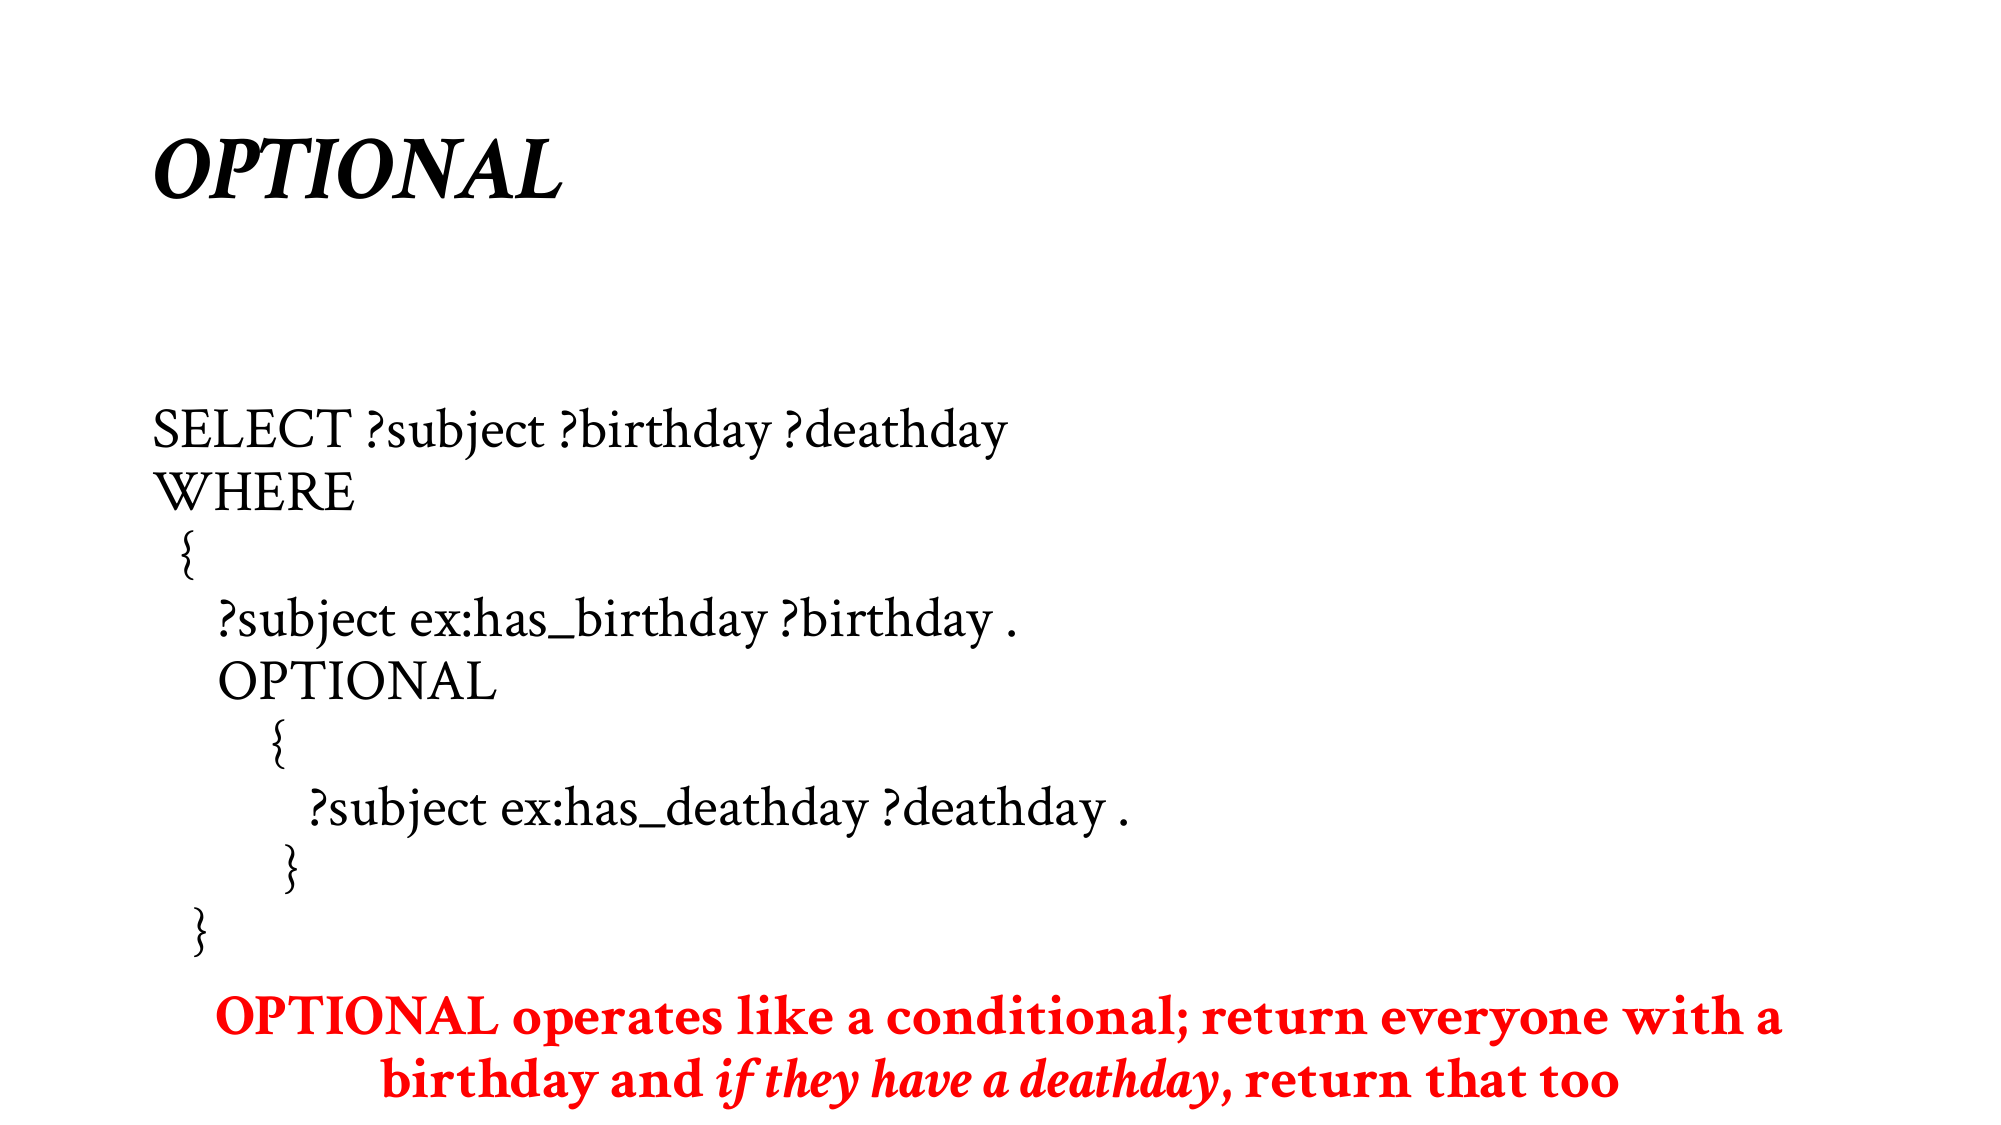

# OPTIONAL

SELECT ?subject ?birthday ?deathday
WHERE
  {
     ?subject ex:has_birthday ?birthday .
     OPTIONAL
         {
            ?subject ex:has_deathday ?deathday .
          }
   }
OPTIONAL operates like a conditional; return everyone with a birthday and if they have a deathday, return that too